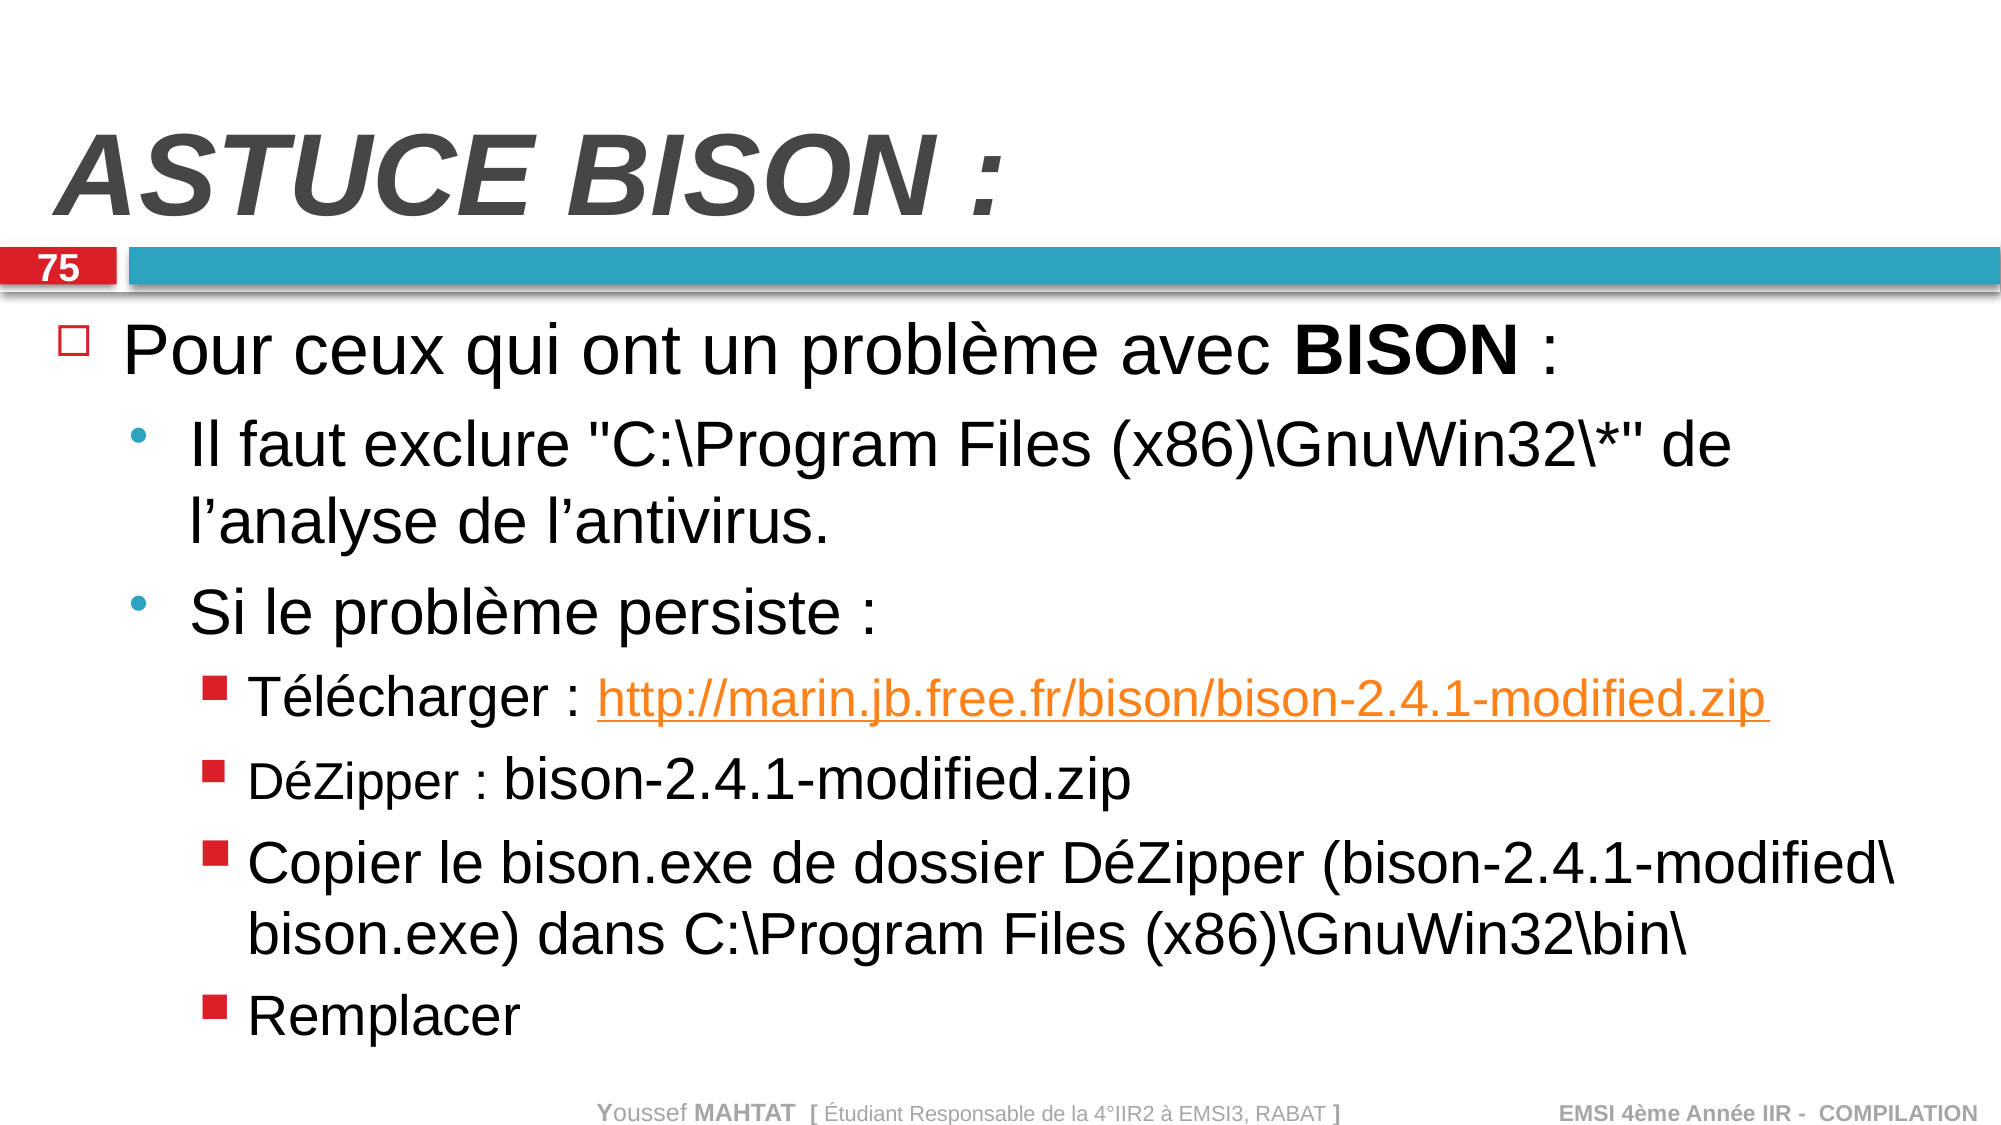

# ASTUCE BISON :
75
Pour ceux qui ont un problème avec BISON :
Il faut exclure "C:\Program Files (x86)\GnuWin32\*" de l’analyse de l’antivirus.
Si le problème persiste :
Télécharger : http://marin.jb.free.fr/bison/bison-2.4.1-modified.zip
DéZipper : bison-2.4.1-modified.zip
Copier le bison.exe de dossier DéZipper (bison-2.4.1-modified\bison.exe) dans C:\Program Files (x86)\GnuWin32\bin\
Remplacer